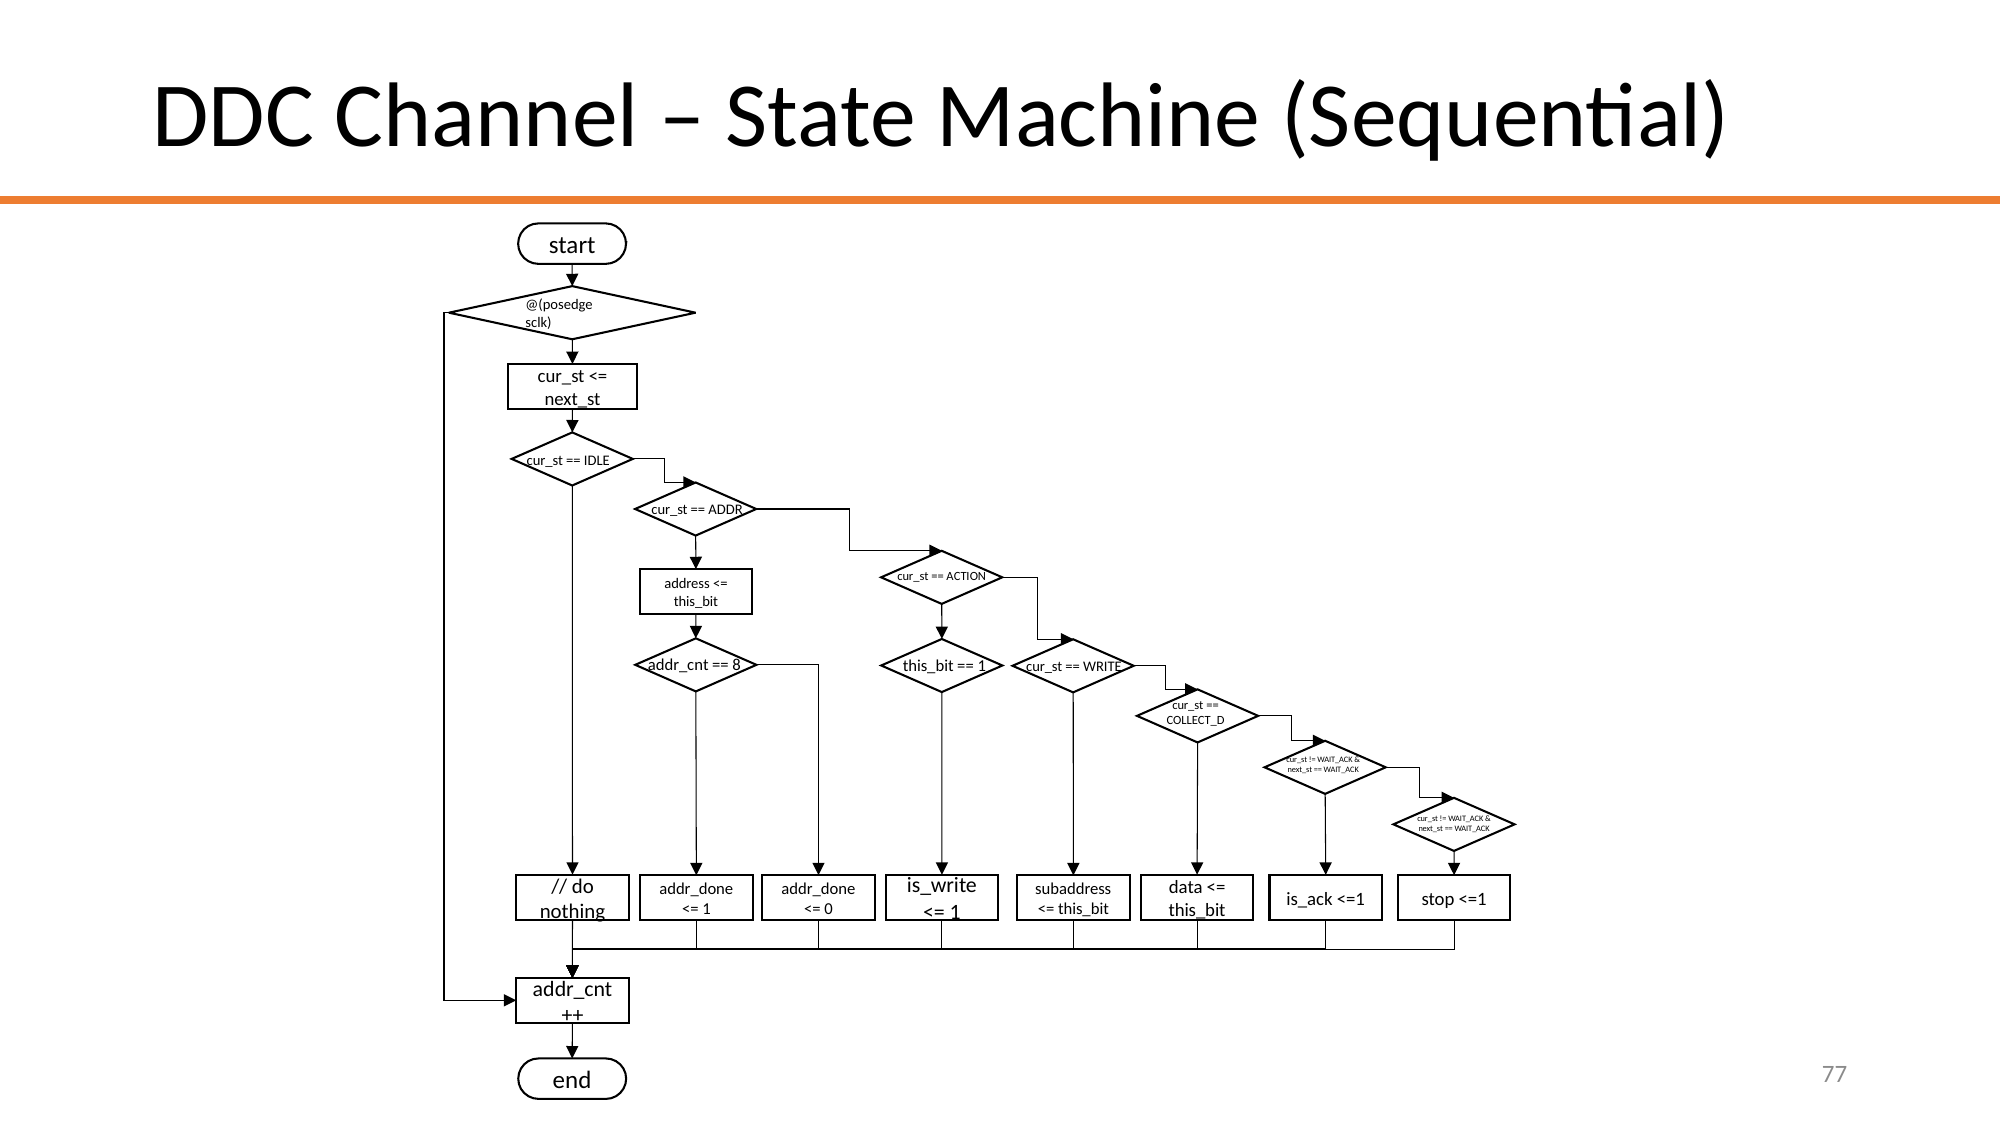

# DDC Channel – State Machine (Sequential)
start
@(posedge sclk)

cur_st <= next_st
cur_st == IDLE

cur_st == ADDR

cur_st == ACTION
address <= this_bit

cur_st == WRITE
cur_st == COLLECT_D

// do nothing
data <= this_bit
is_write <= 1
subaddress <= this_bit

addr_cnt == 8

cur_st != WAIT_ACK & next_st == WAIT_ACK
addr_done <= 1

this_bit == 1
addr_done <= 0

cur_st != WAIT_ACK & next_st == WAIT_ACK
is_ack <=1
stop <=1
addr_cnt++
end
77